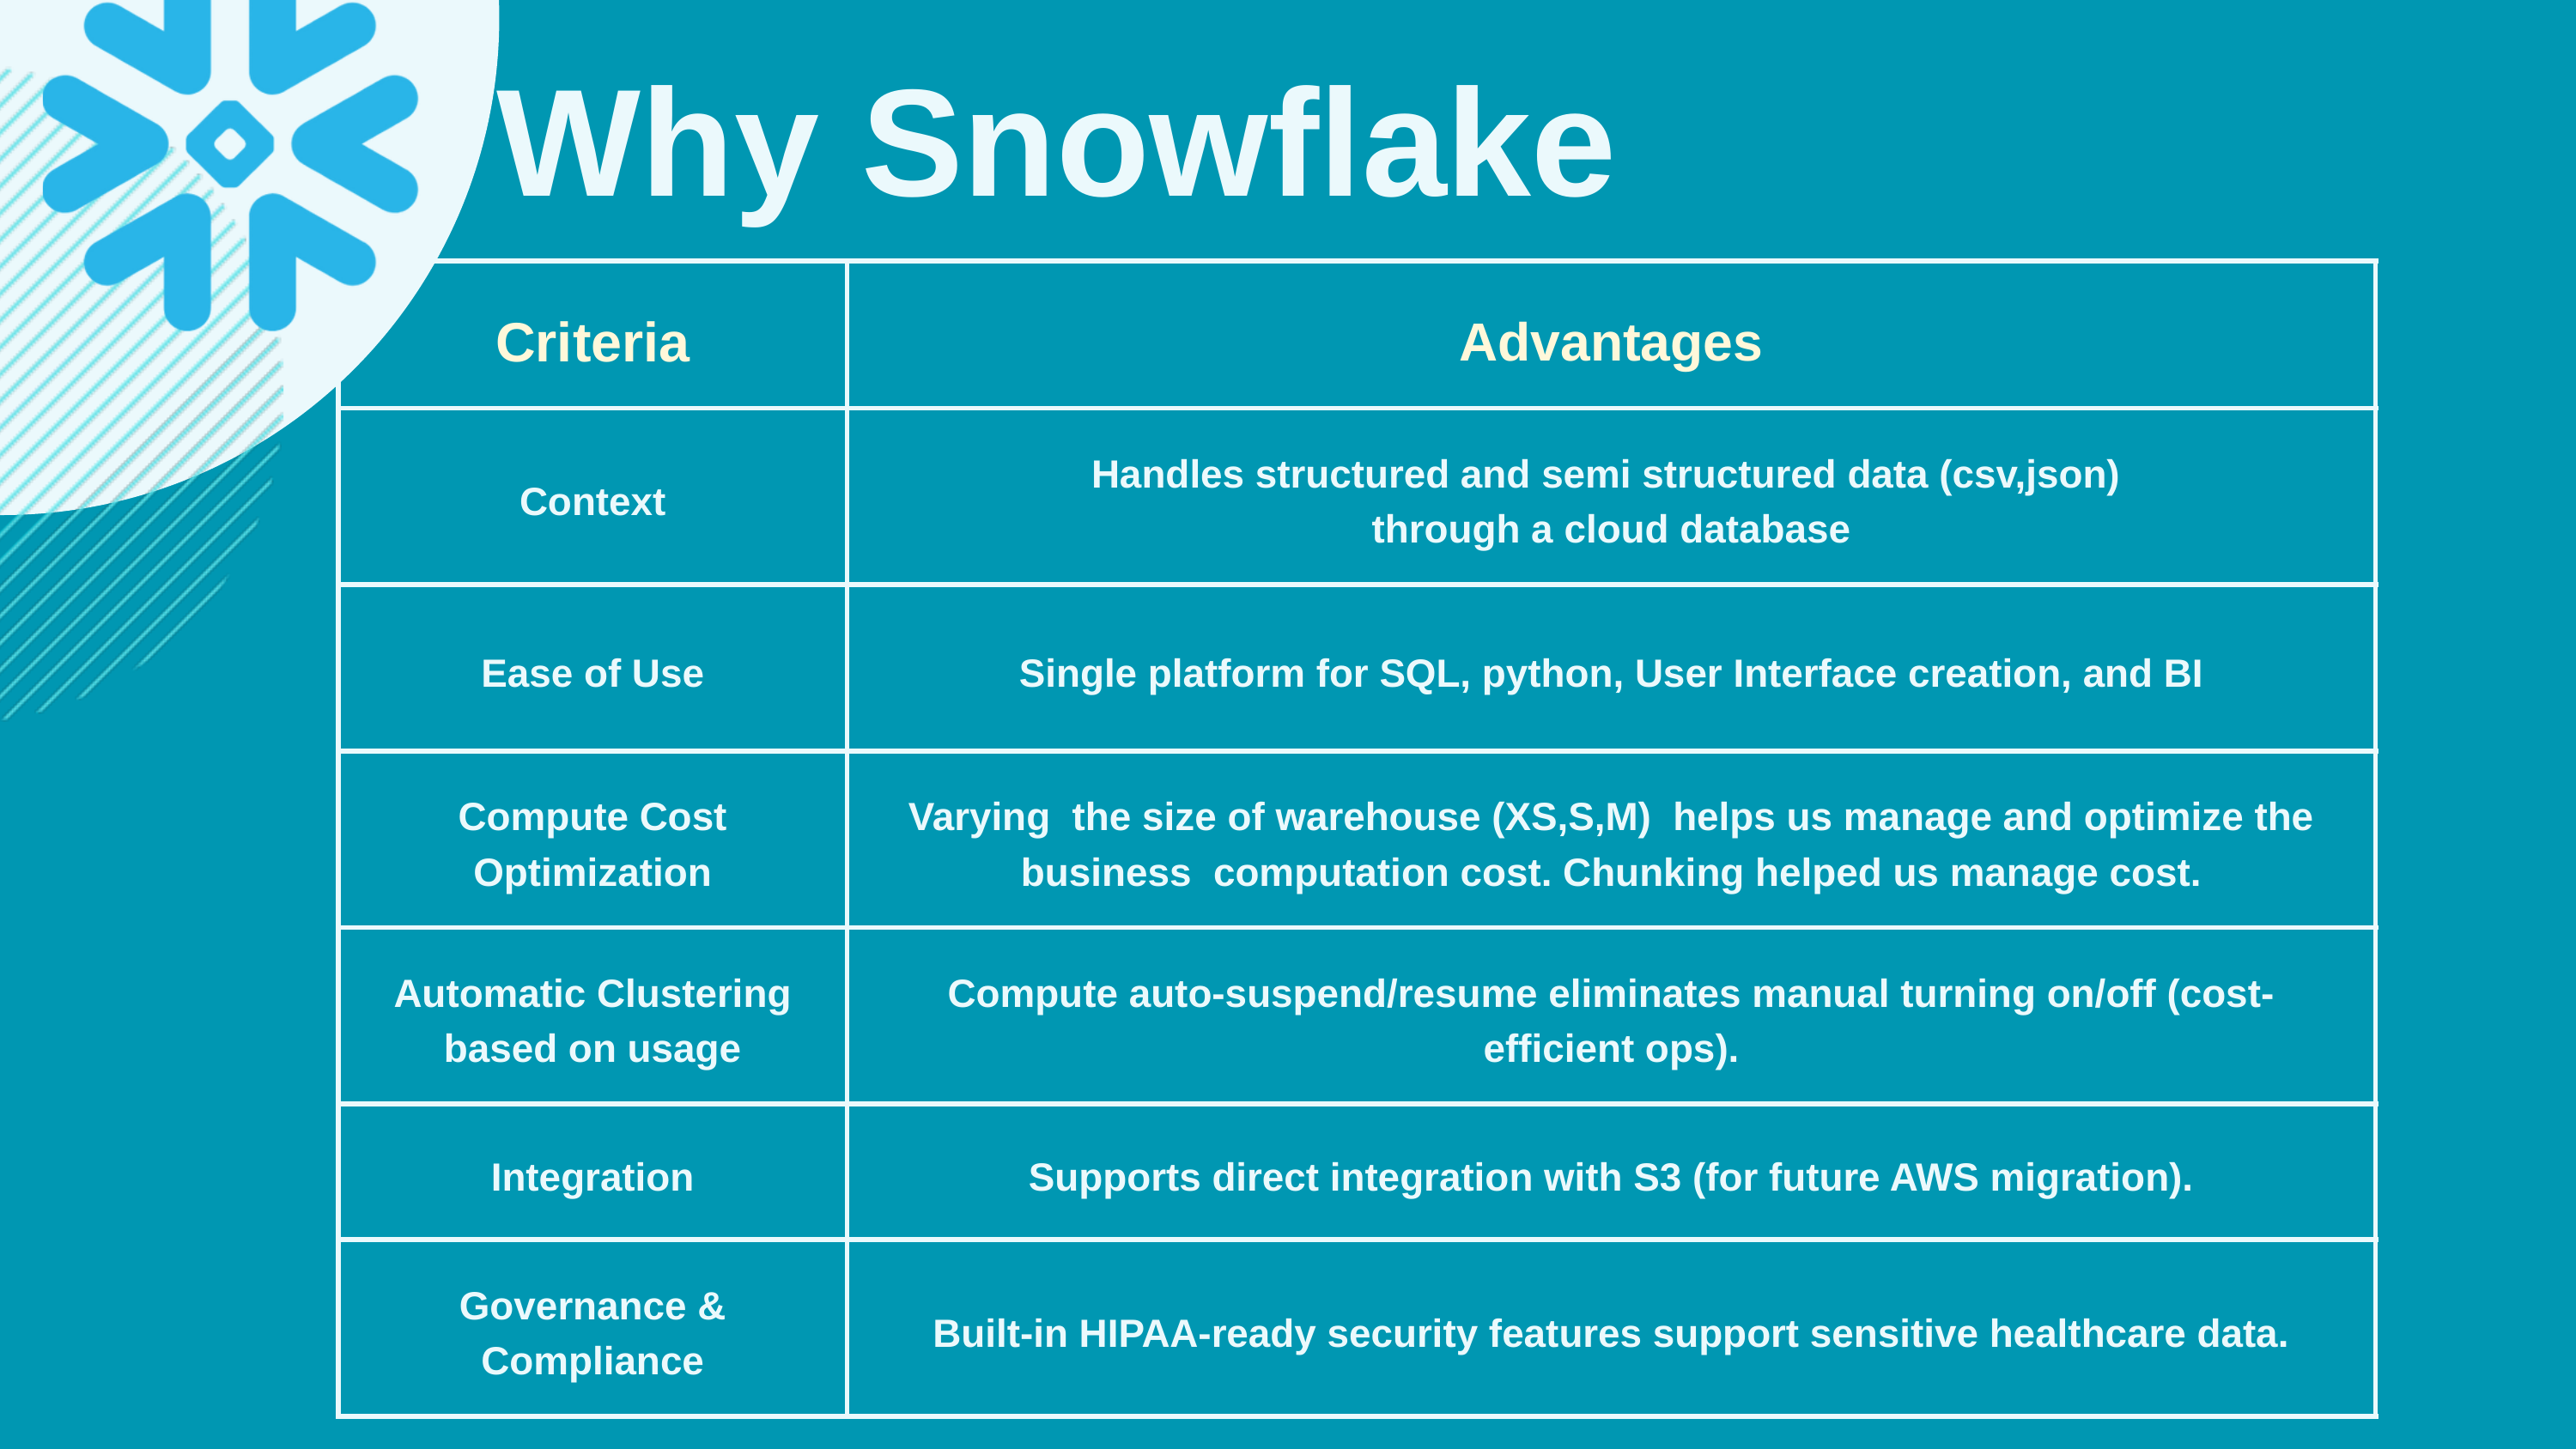

Why Snowflake
| Criteria | Advantages |
| --- | --- |
| Context | Handles structured and semi structured data (csv,json) through a cloud database |
| Ease of Use | Single platform for SQL, python, User Interface creation, and BI |
| Compute Cost Optimization | Varying the size of warehouse (XS,S,M) helps us manage and optimize the business computation cost. Chunking helped us manage cost. |
| Automatic Clustering based on usage | Compute auto-suspend/resume eliminates manual turning on/off (cost-efficient ops). |
| Integration | Supports direct integration with S3 (for future AWS migration). |
| Governance & Compliance | Built-in HIPAA-ready security features support sensitive healthcare data. |